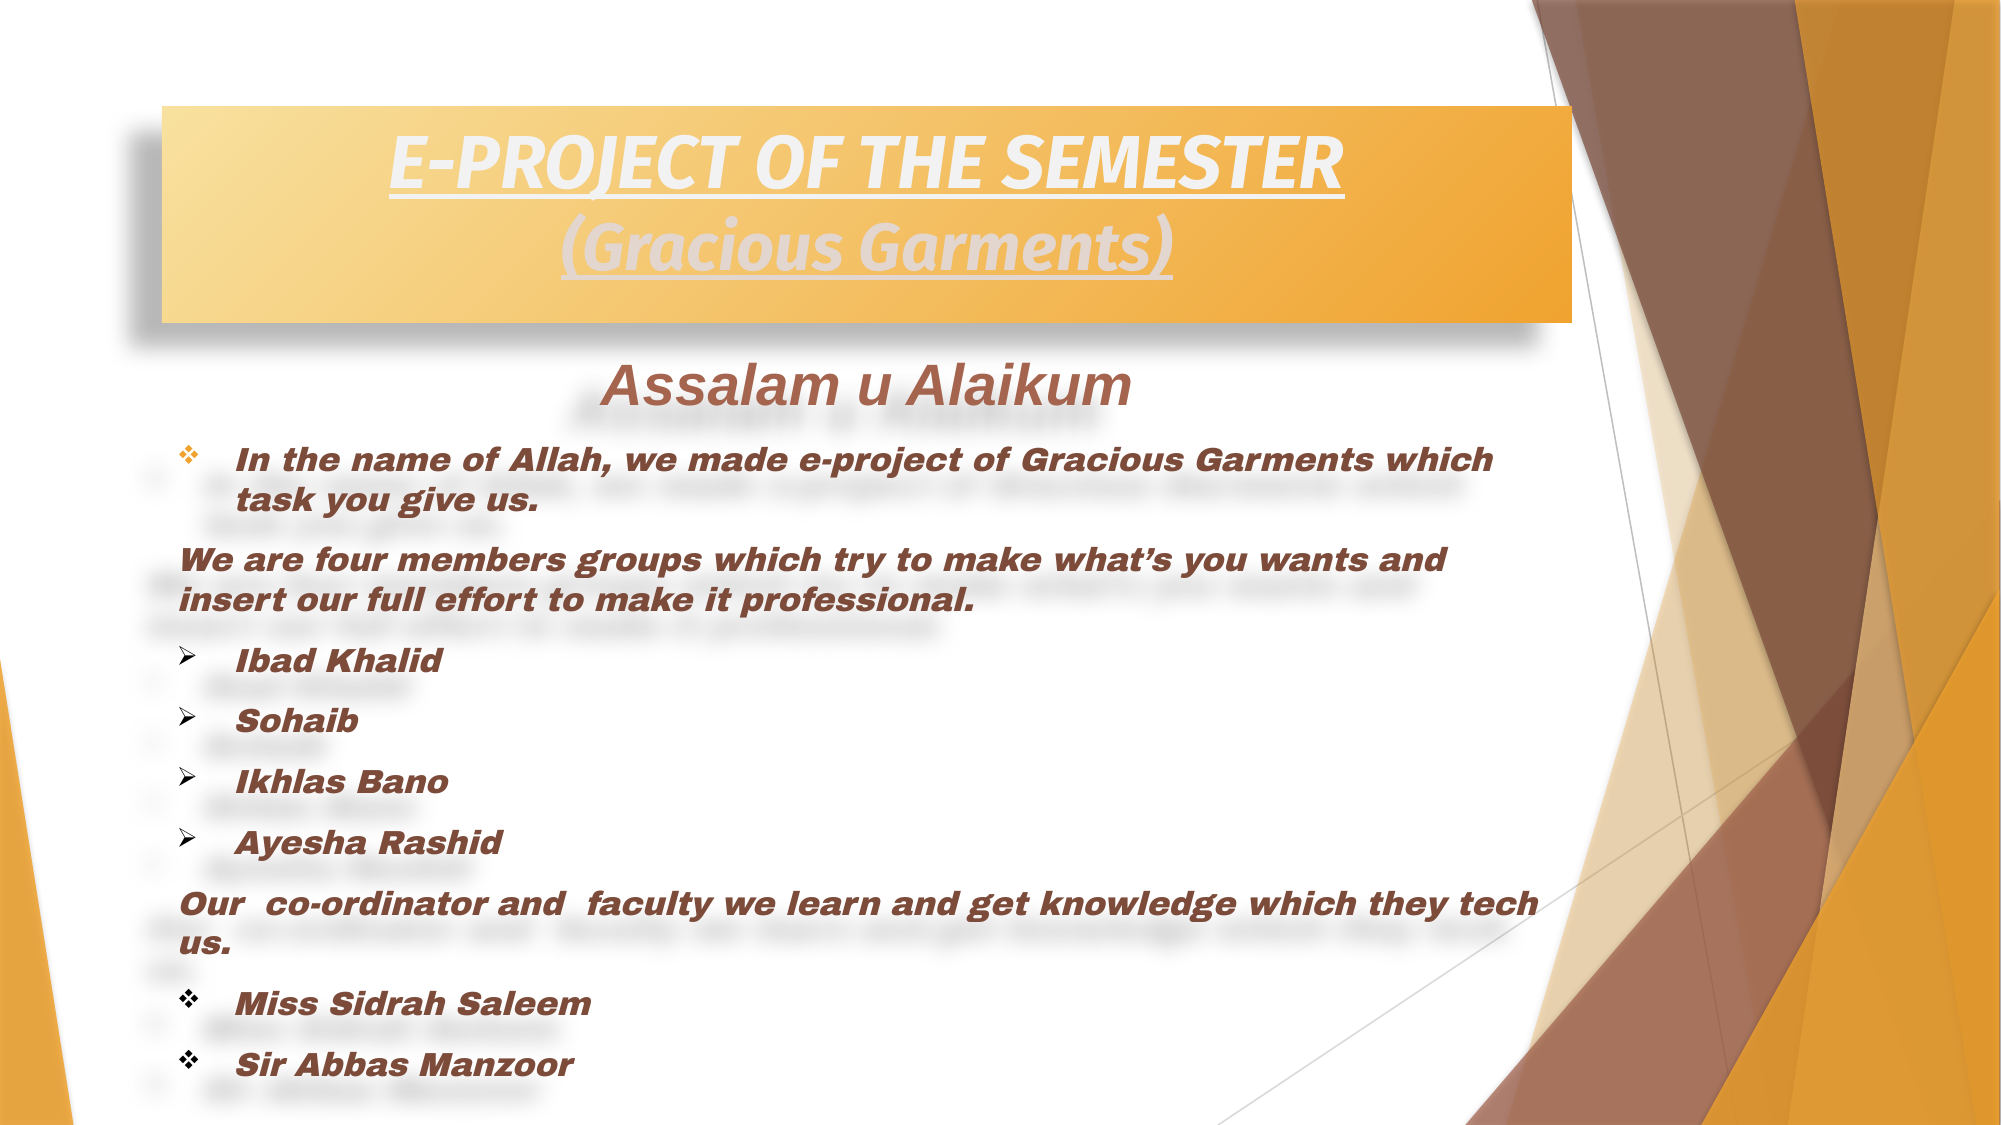

# E-PROJECT OF THE SEMESTER (Gracious Garments)
Assalam u Alaikum
In the name of Allah, we made e-project of Gracious Garments which task you give us.
We are four members groups which try to make what’s you wants and insert our full effort to make it professional.
Ibad Khalid
Sohaib
Ikhlas Bano
Ayesha Rashid
Our  co-ordinator and  faculty we learn and get knowledge which they tech us.
Miss Sidrah Saleem
Sir Abbas Manzoor